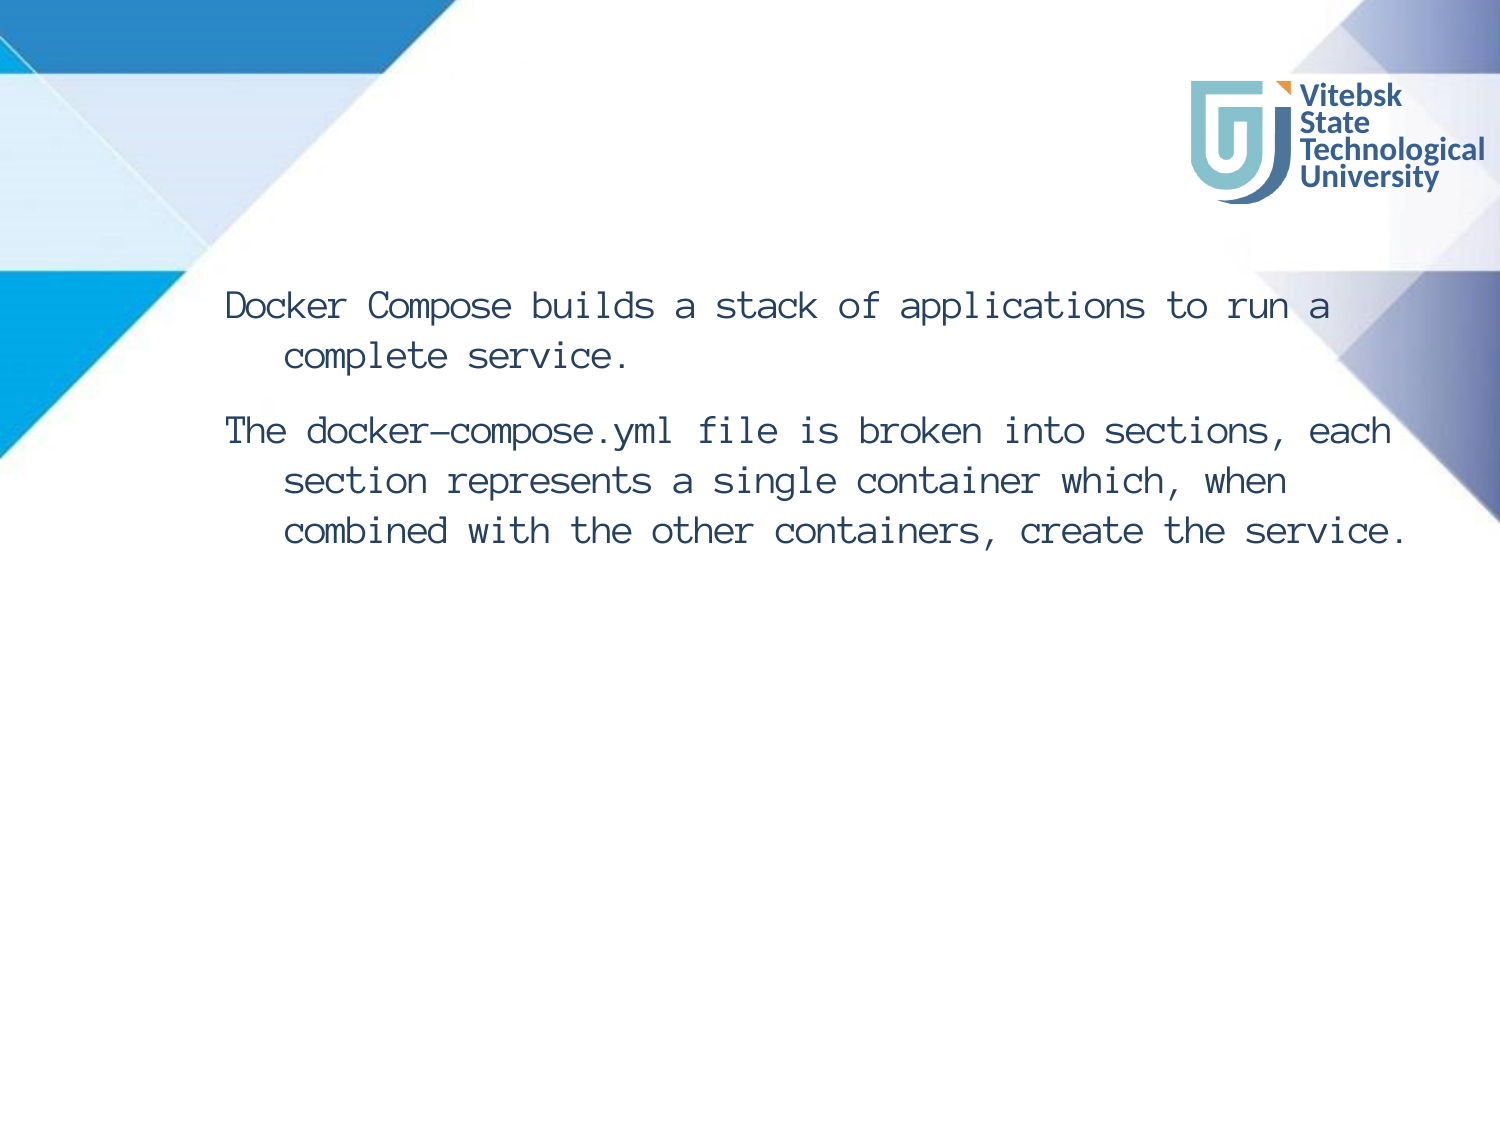

#
Docker Compose builds a stack of applications to run a complete service.
The docker-compose.yml file is broken into sections, each section represents a single container which, when combined with the other containers, create the service.